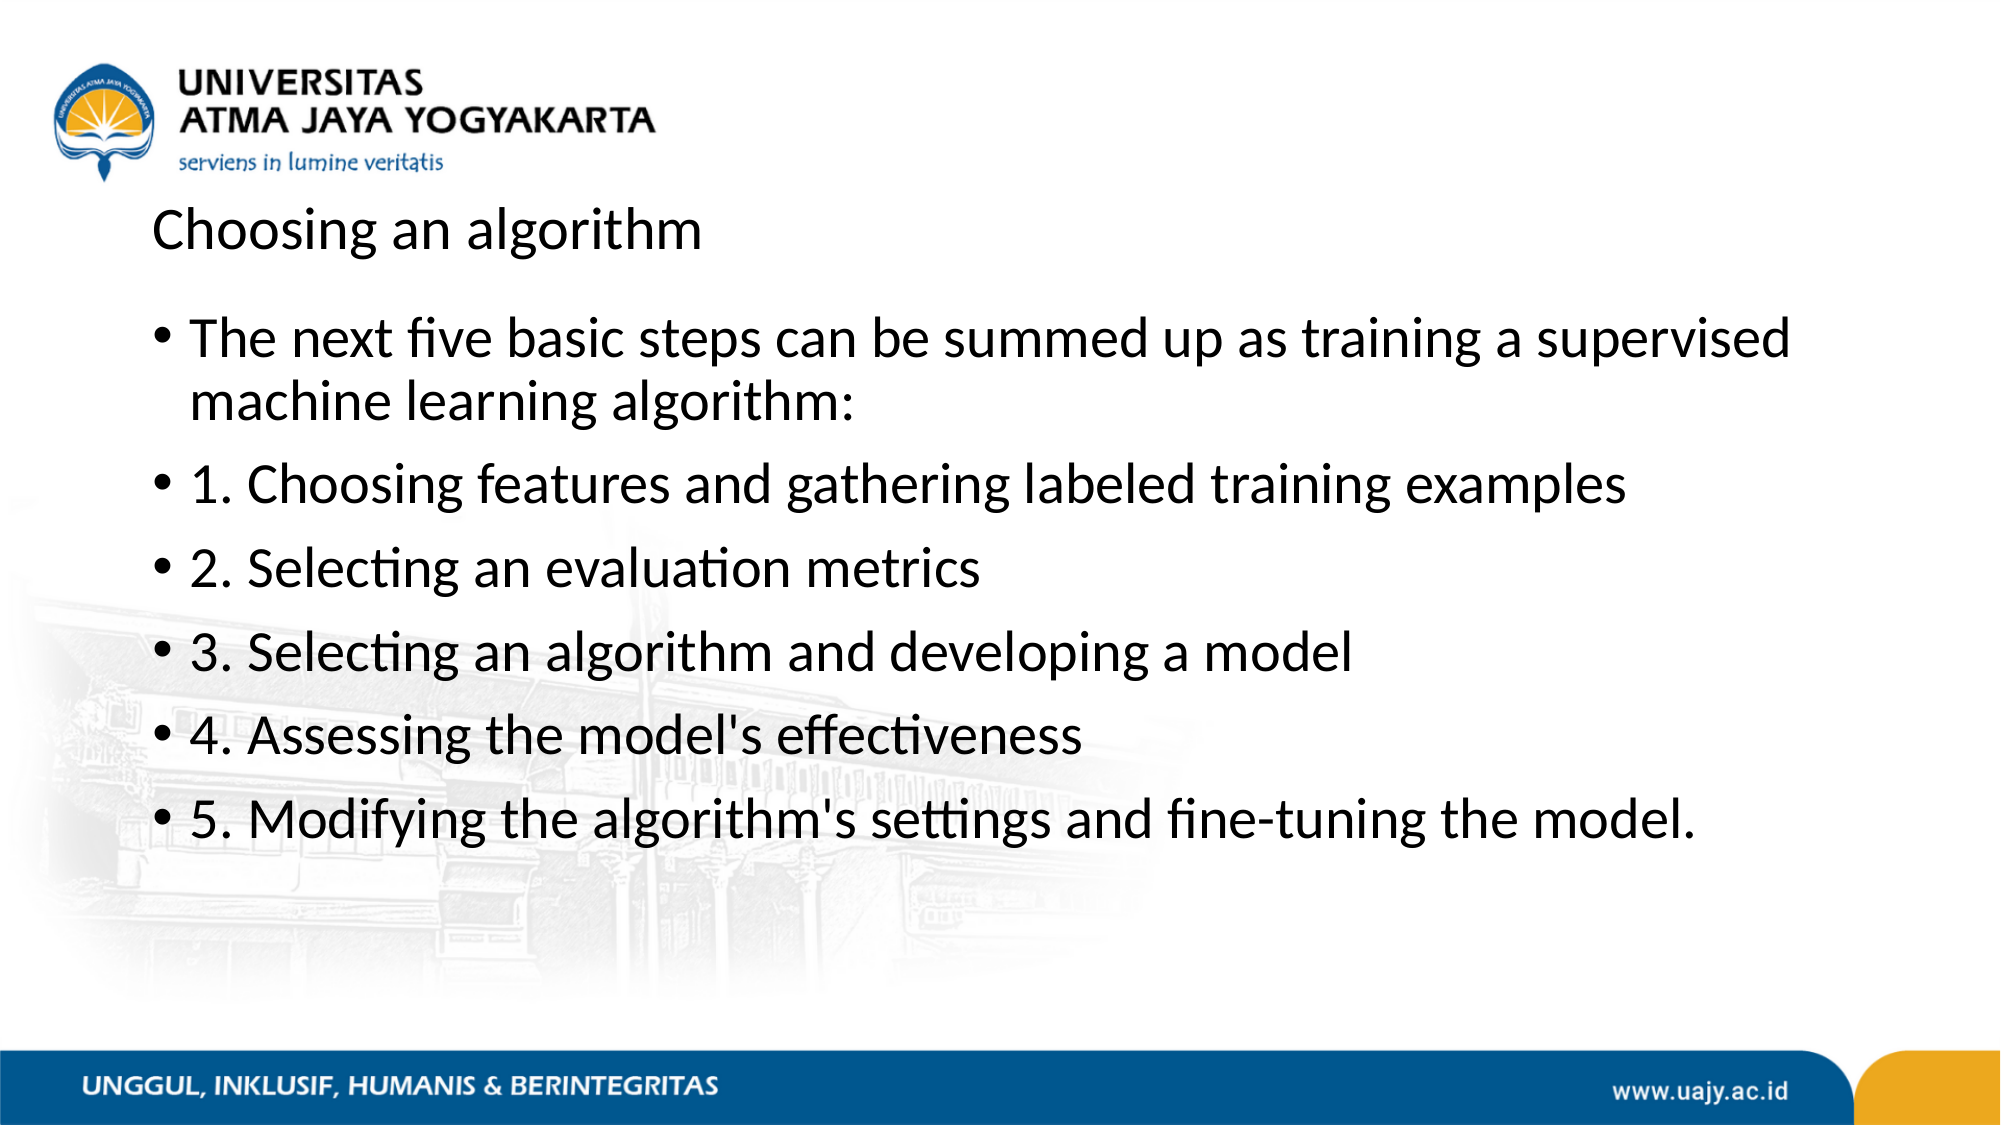

# Choosing an algorithm
The next five basic steps can be summed up as training a supervised machine learning algorithm:
1. Choosing features and gathering labeled training examples
2. Selecting an evaluation metrics
3. Selecting an algorithm and developing a model
4. Assessing the model's effectiveness
5. Modifying the algorithm's settings and fine-tuning the model.